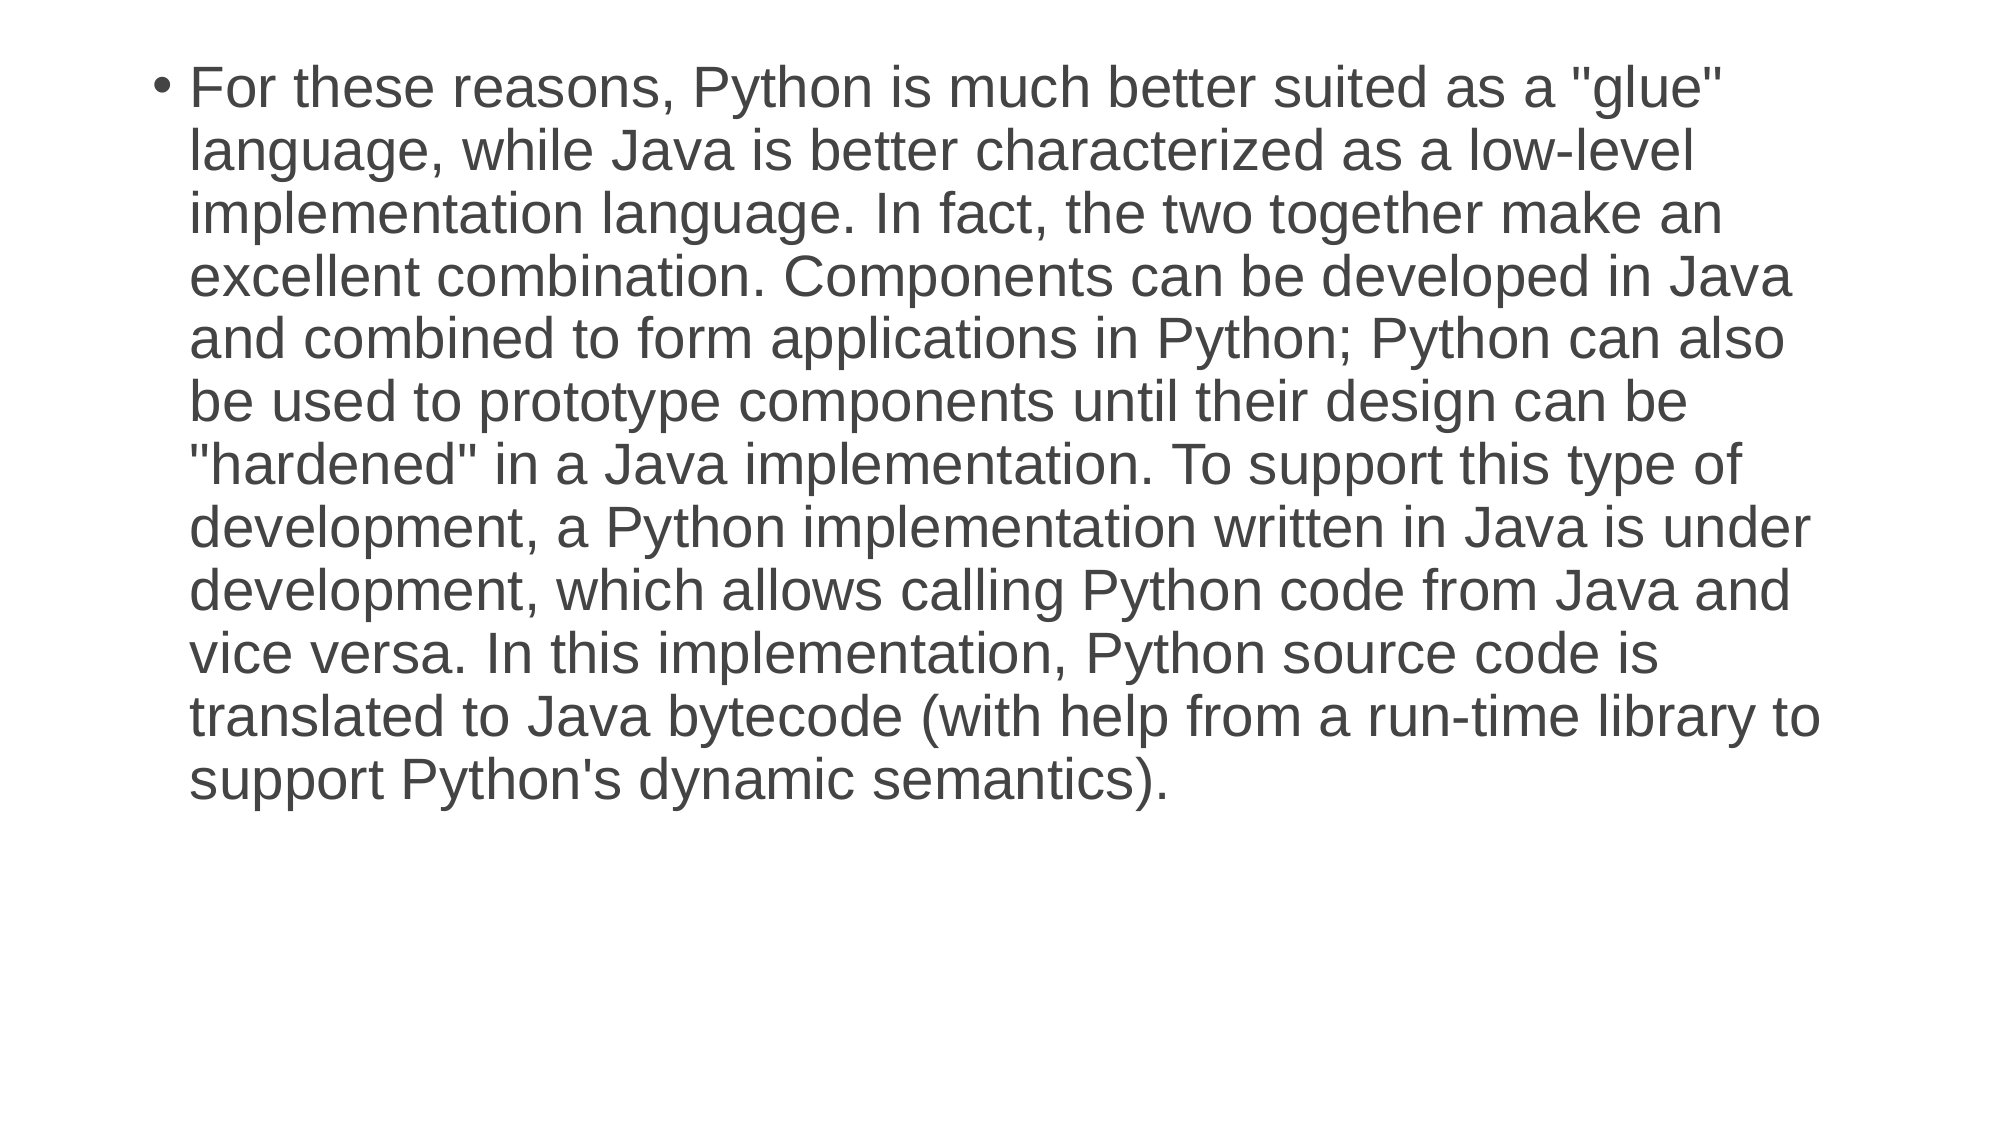

For these reasons, Python is much better suited as a "glue" language, while Java is better characterized as a low-level implementation language. In fact, the two together make an excellent combination. Components can be developed in Java and combined to form applications in Python; Python can also be used to prototype components until their design can be "hardened" in a Java implementation. To support this type of development, a Python implementation written in Java is under development, which allows calling Python code from Java and vice versa. In this implementation, Python source code is translated to Java bytecode (with help from a run-time library to support Python's dynamic semantics).